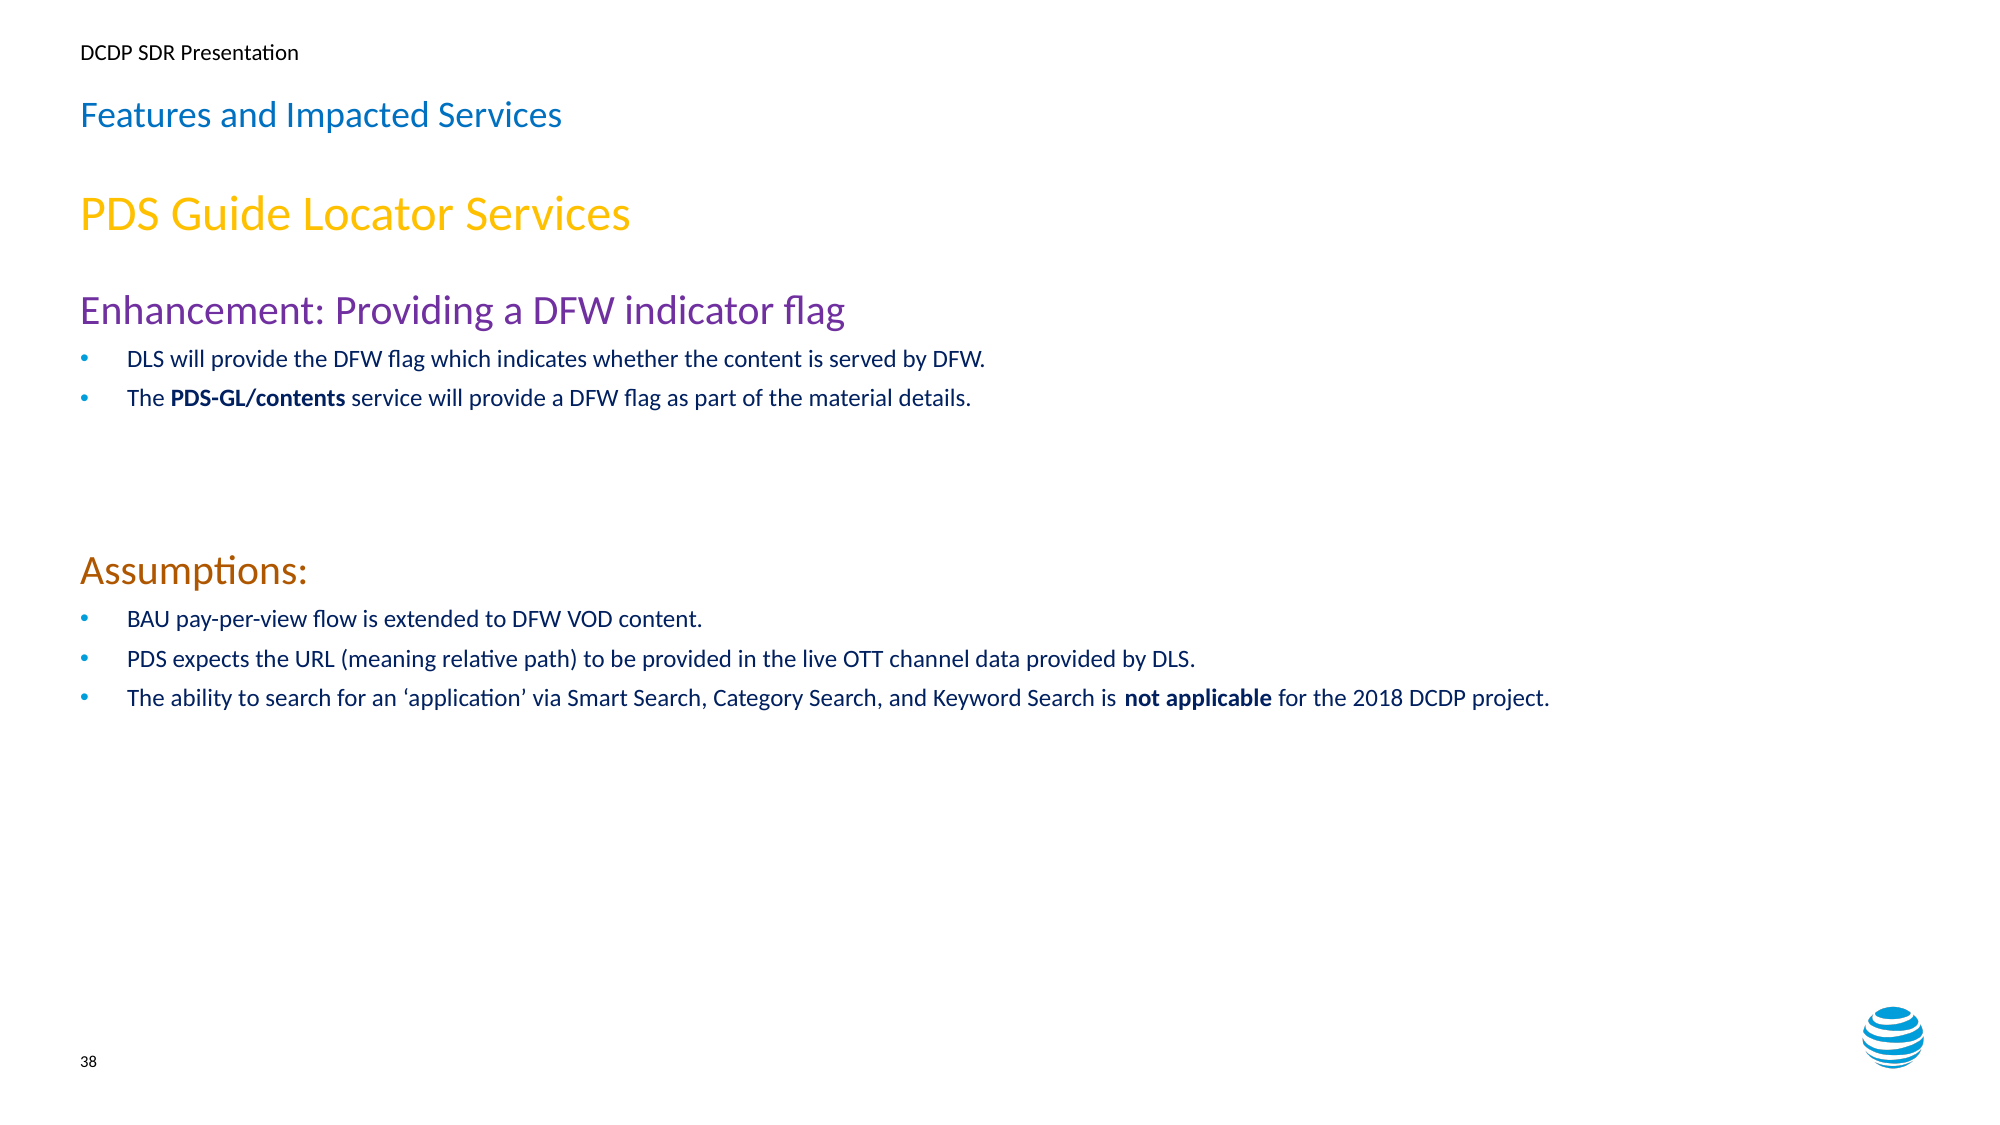

# Features and Impacted Services
PDS Guide Locator Services

Enhancement: Providing a DFW indicator flag
DLS will provide the DFW flag which indicates whether the content is served by DFW.
The PDS-GL/contents service will provide a DFW flag as part of the material details.

Assumptions:
BAU pay-per-view flow is extended to DFW VOD content.
PDS expects the URL (meaning relative path) to be provided in the live OTT channel data provided by DLS.
The ability to search for an ‘application’ via Smart Search, Category Search, and Keyword Search is not applicable for the 2018 DCDP project.

38